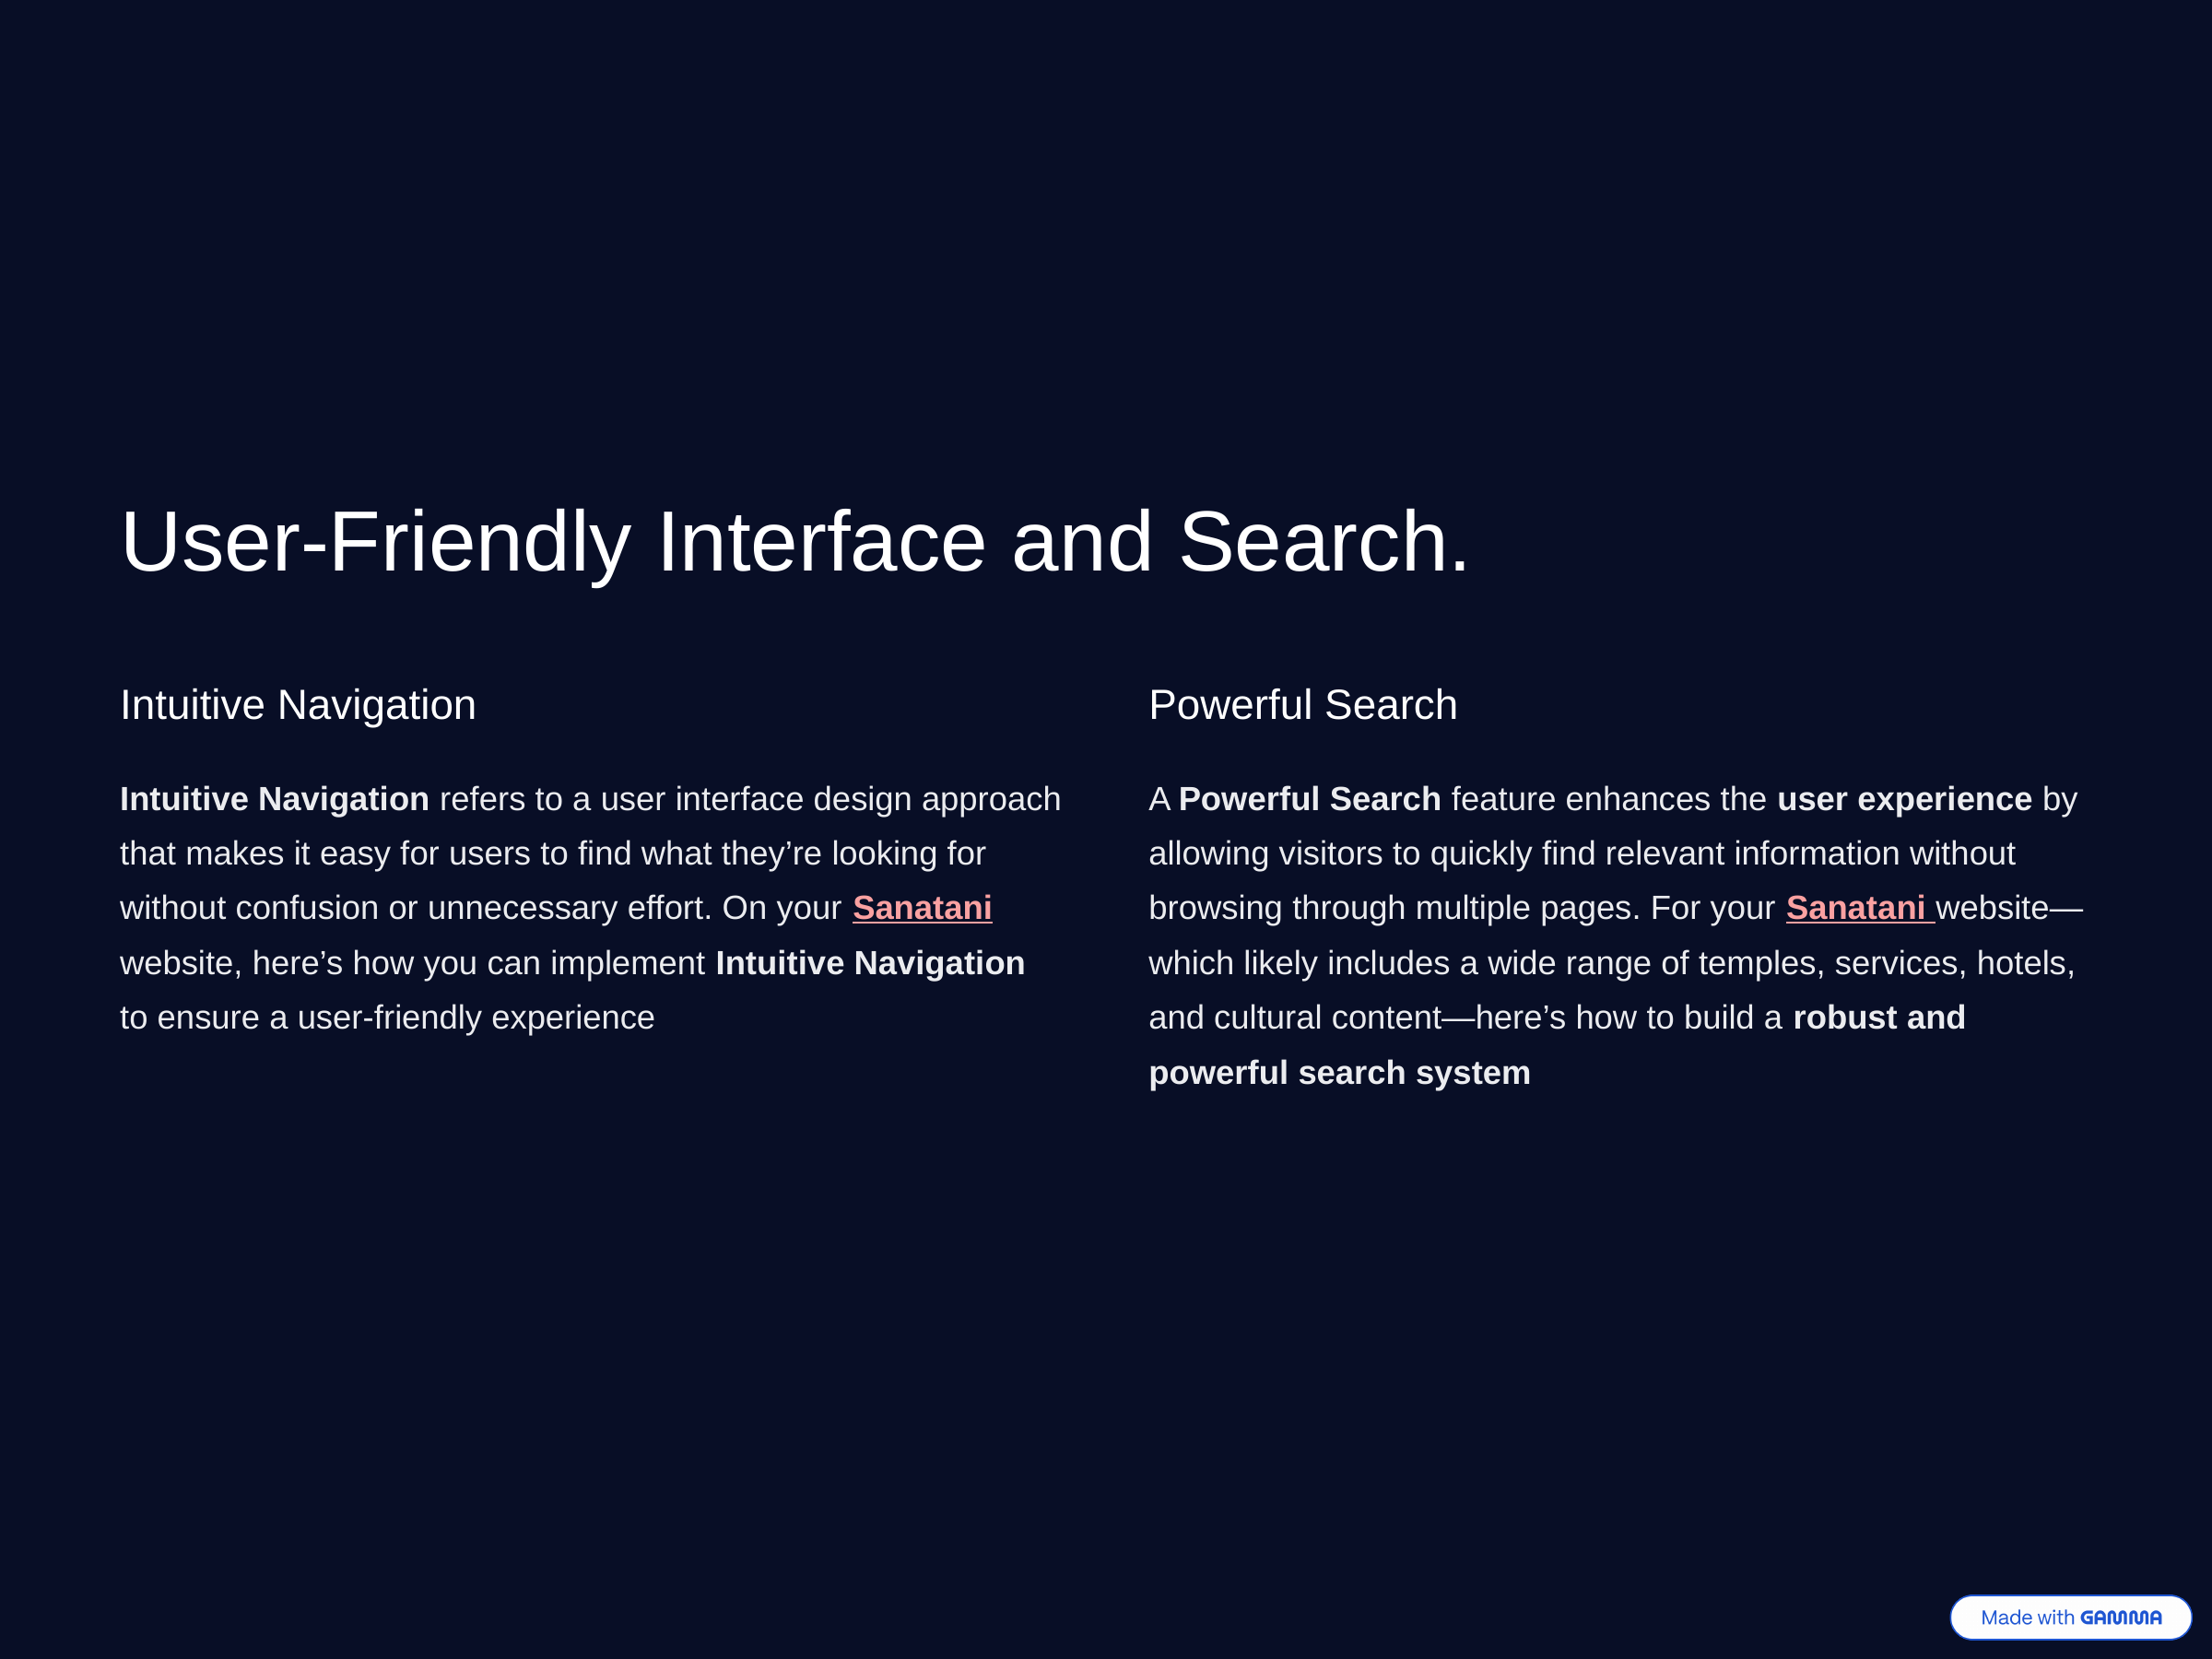

User-Friendly Interface and Search.
Intuitive Navigation
Powerful Search
Intuitive Navigation refers to a user interface design approach that makes it easy for users to find what they’re looking for without confusion or unnecessary effort. On your Sanatani website, here’s how you can implement Intuitive Navigation to ensure a user-friendly experience
A Powerful Search feature enhances the user experience by allowing visitors to quickly find relevant information without browsing through multiple pages. For your Sanatani website—which likely includes a wide range of temples, services, hotels, and cultural content—here’s how to build a robust and powerful search system